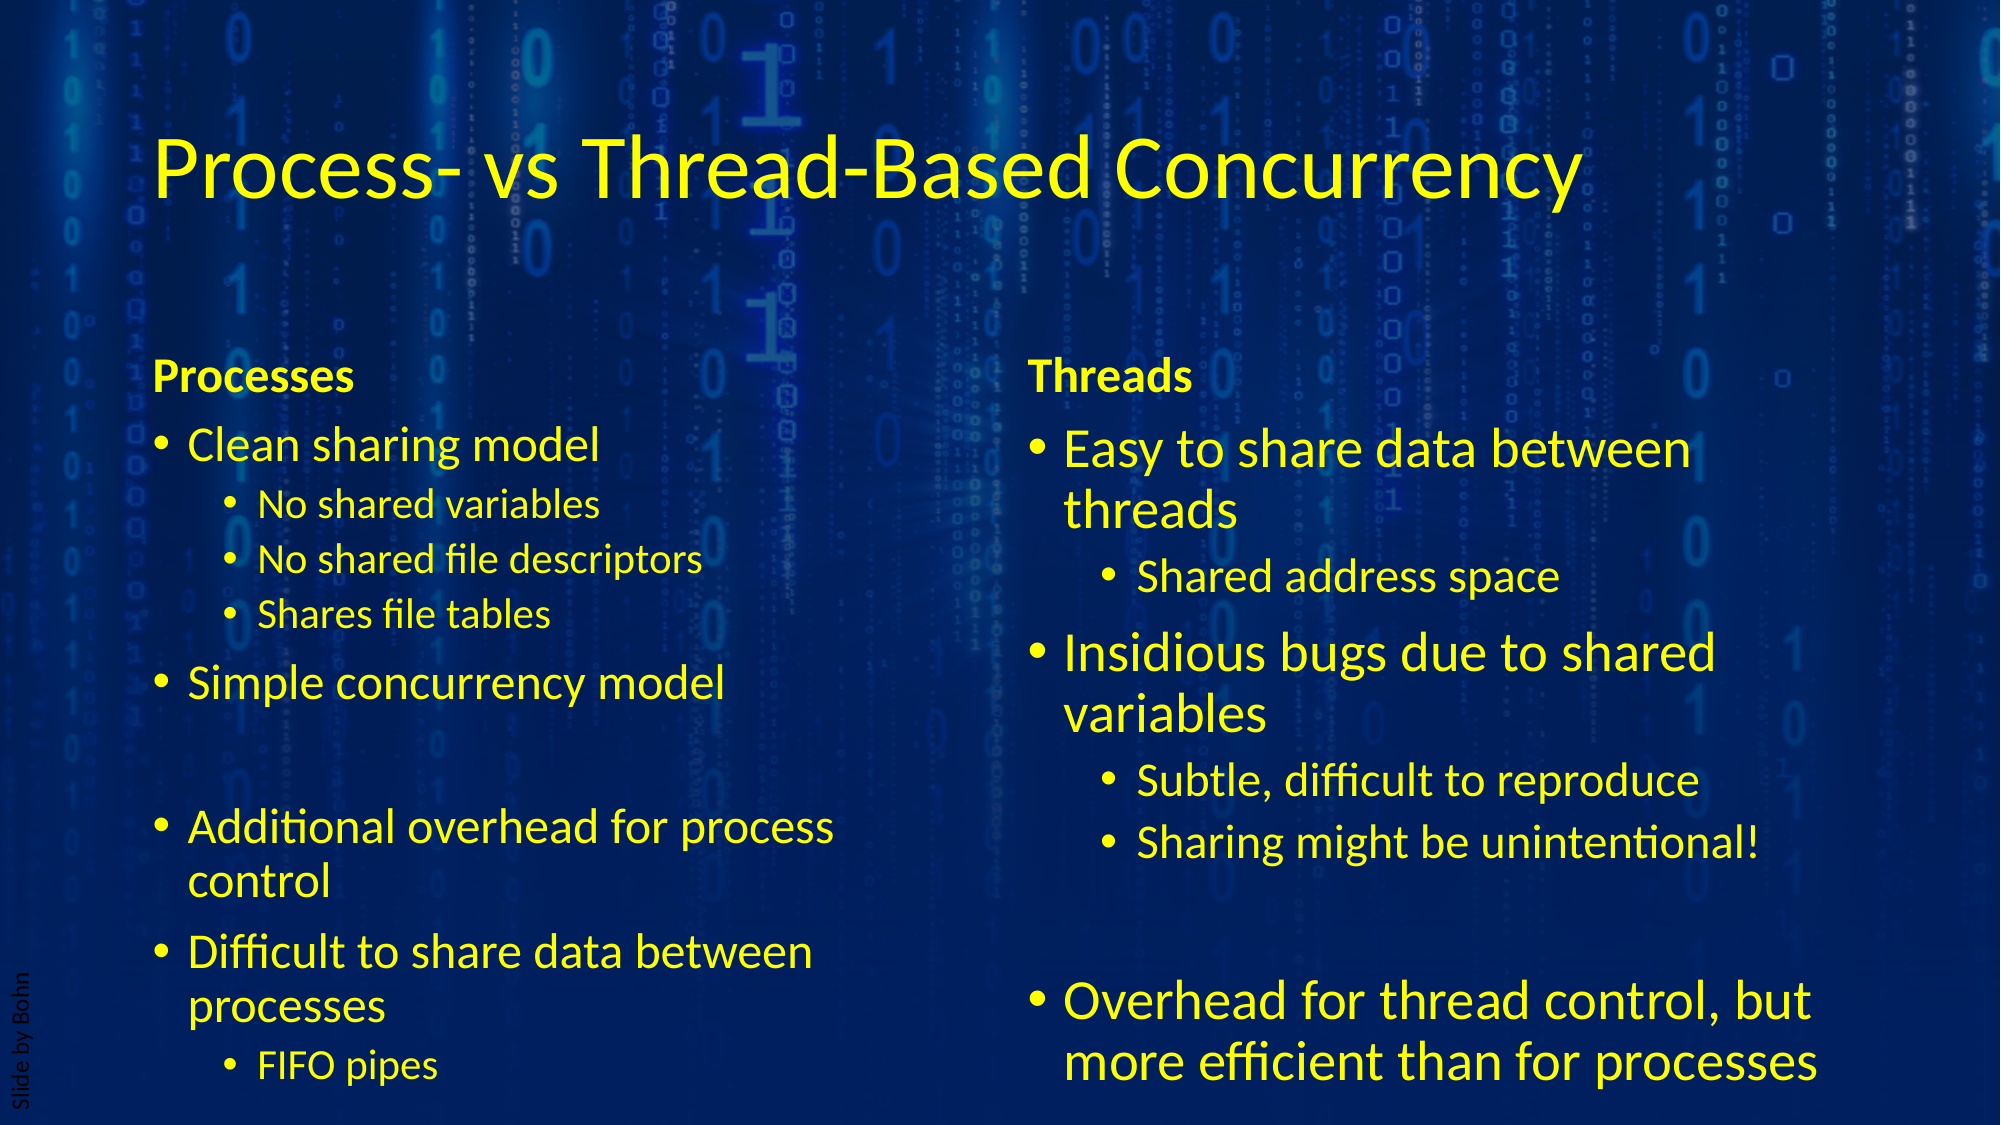

# Process- vs Thread-Based Concurrency
Processes
Threads
Clean sharing model
No shared variables
No shared file descriptors
Shares file tables
Simple concurrency model

Additional overhead for process control
Difficult to share data between processes
FIFO pipes
Easy to share data between threads
Shared address space
Insidious bugs due to shared variables
Subtle, difficult to reproduce
Sharing might be unintentional!

Overhead for thread control, but more efficient than for processes

Slide by Bohn
Programming at the Hardware/Software Interface
49